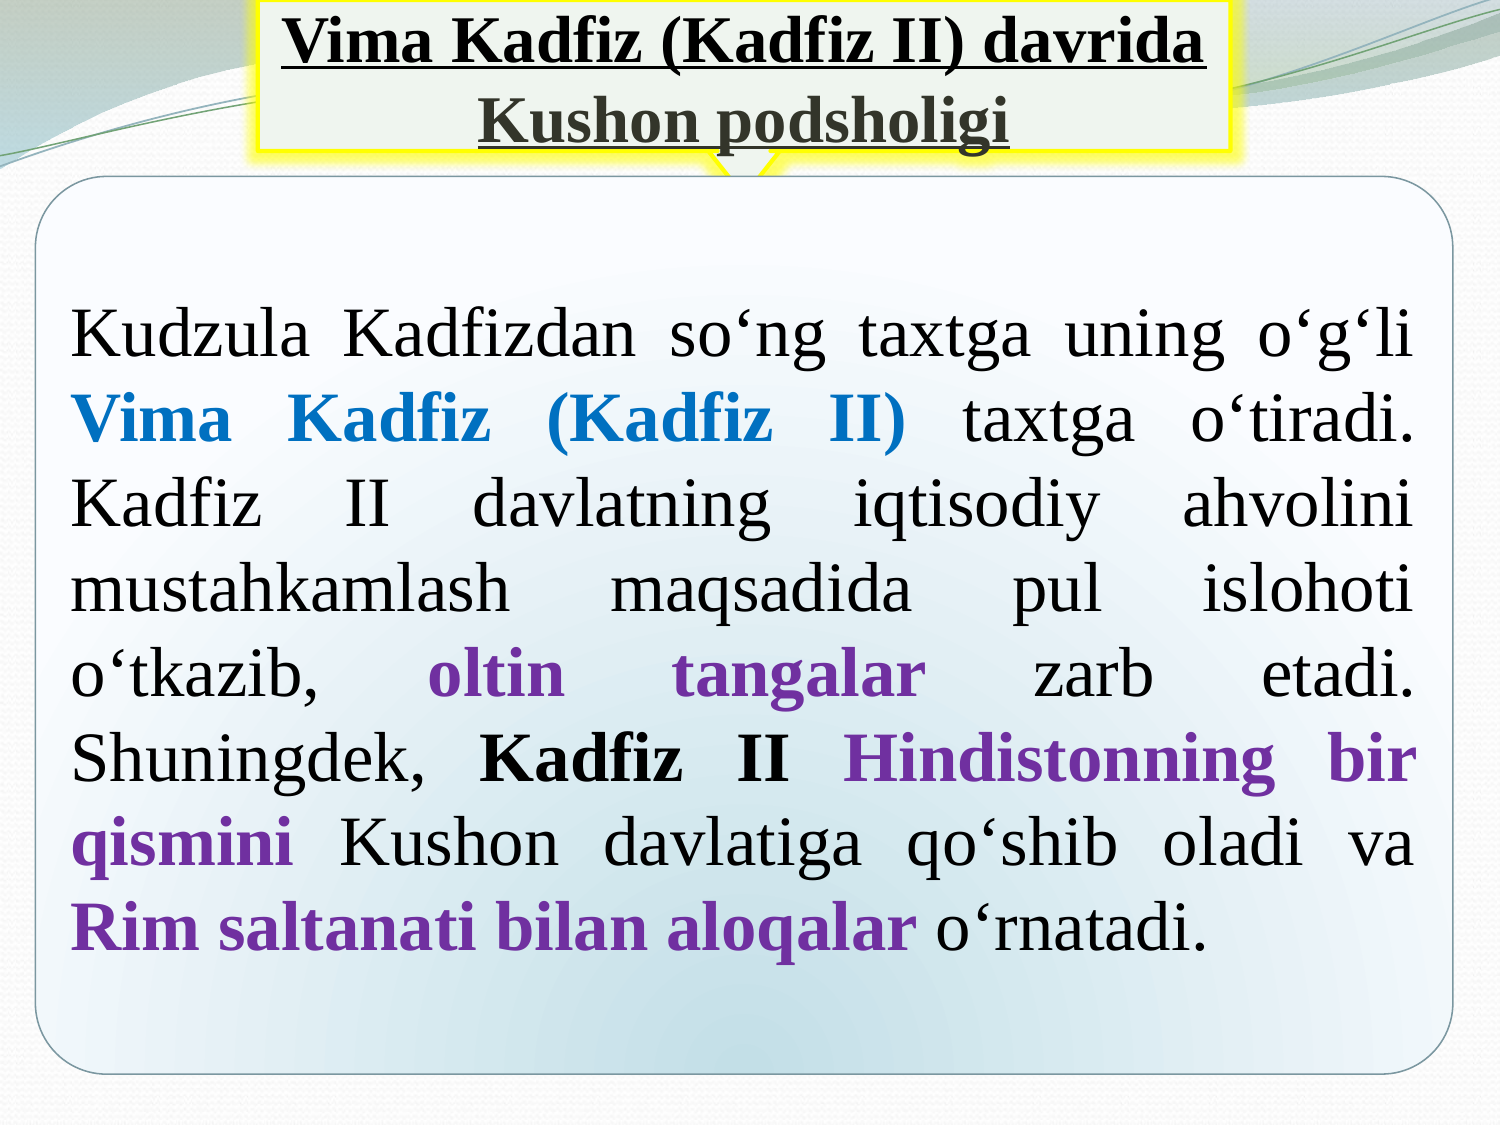

Vima Kadfiz (Kadfiz II) davrida Kushon podsholigi
Kudzula Kadfizdan so‘ng taxtga uning o‘g‘li Vima Kadfiz (Kadfiz II) taxtga o‘tiradi. Kadfiz II davlatning iqtisodiy ahvolini mustahkamlash maqsadida pul islohoti o‘tkazib, oltin tangalar zarb etadi. Shuningdek, Kadfiz II Hindistonning bir qismini Kushon davlatiga qo‘shib oladi va Rim saltanati bilan aloqalar o‘rnatadi.